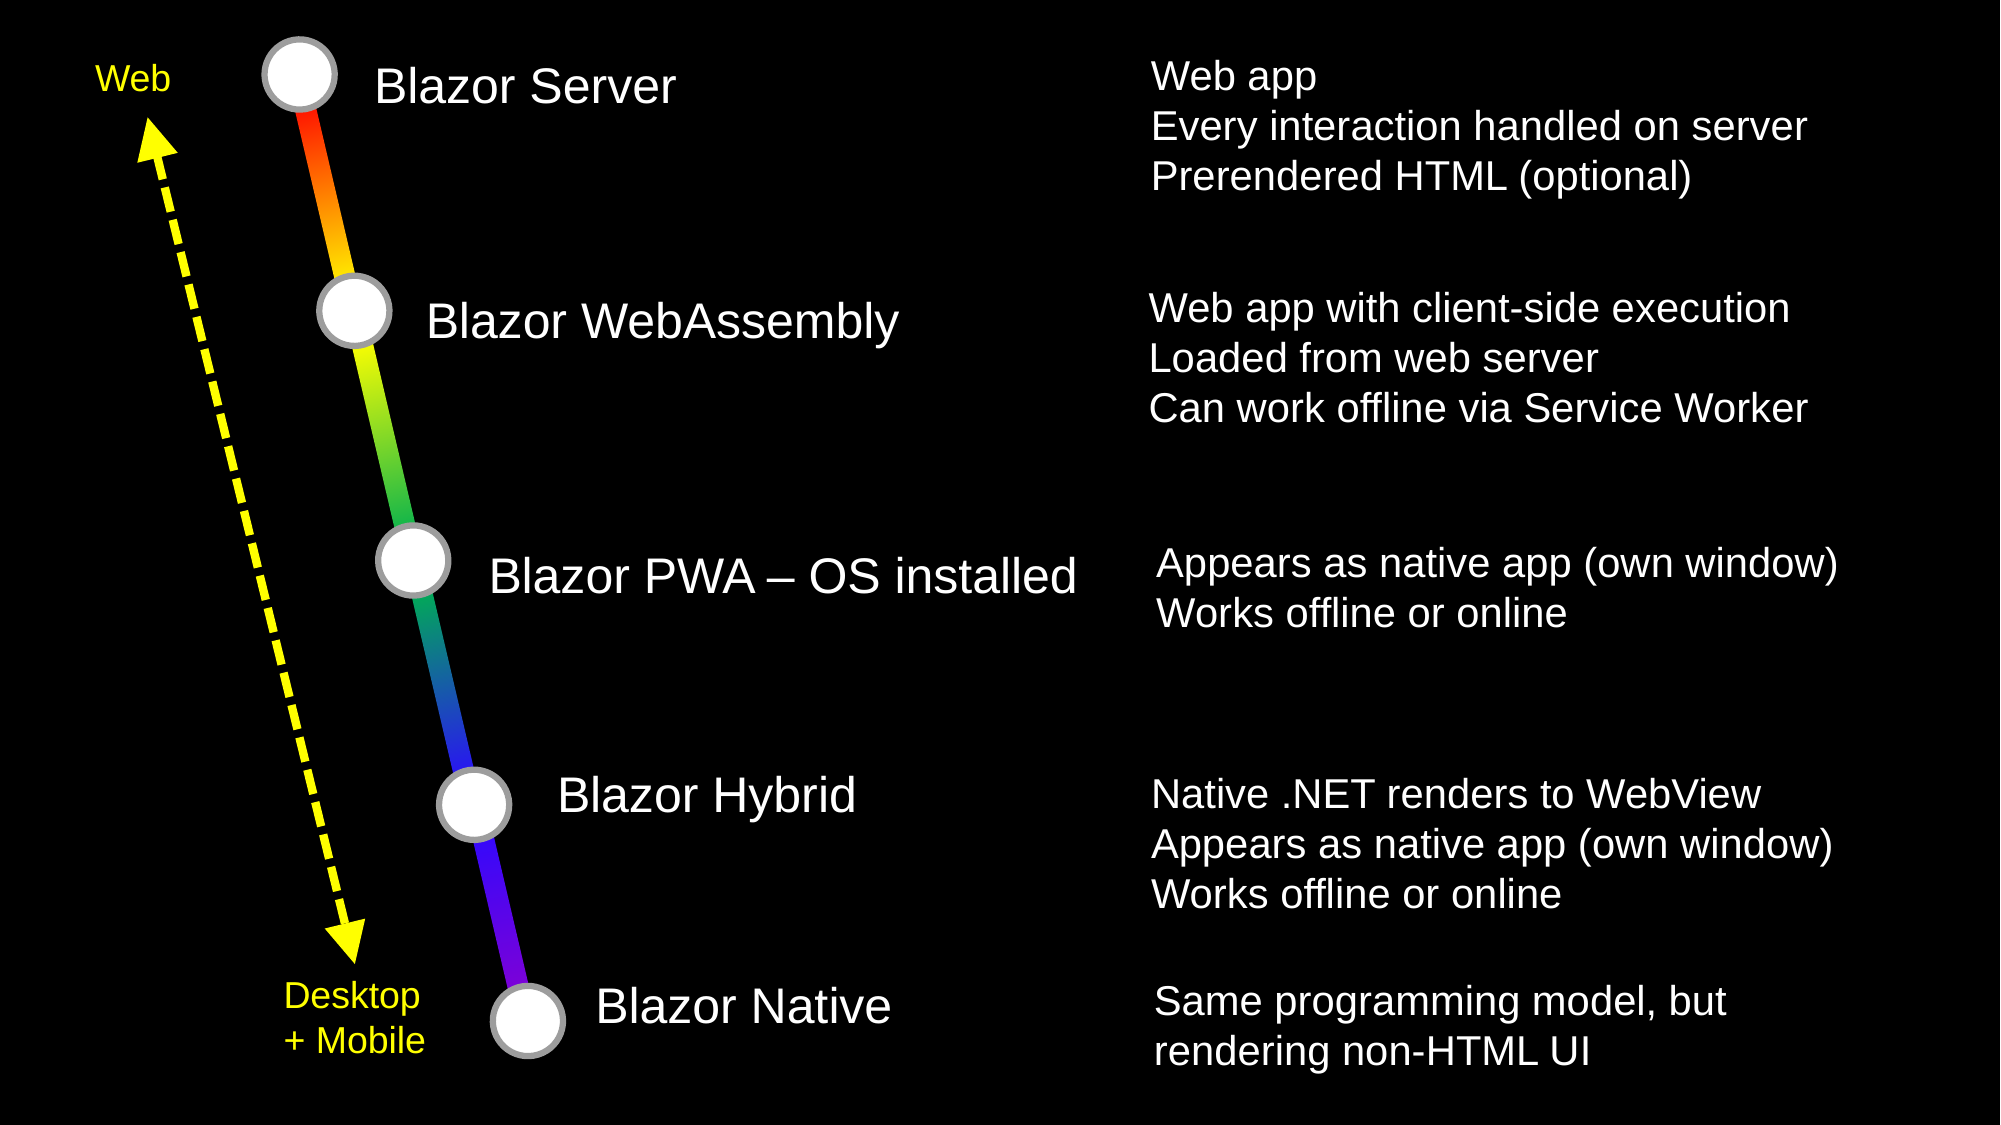

Blazor Server

Web app
Every interaction handled on server
Prerendered HTML (optional)
Web

Blazor WebAssembly
Web app with client-side execution
Loaded from web server
Can work offline via Service Worker

Blazor PWA – OS installed

Appears as native app (own window)
Works offline or online

Blazor Hybrid
Native .NET renders to WebView
Appears as native app (own window)
Works offline or online

Desktop
+ Mobile
Blazor Native
Same programming model, but
rendering non-HTML UI